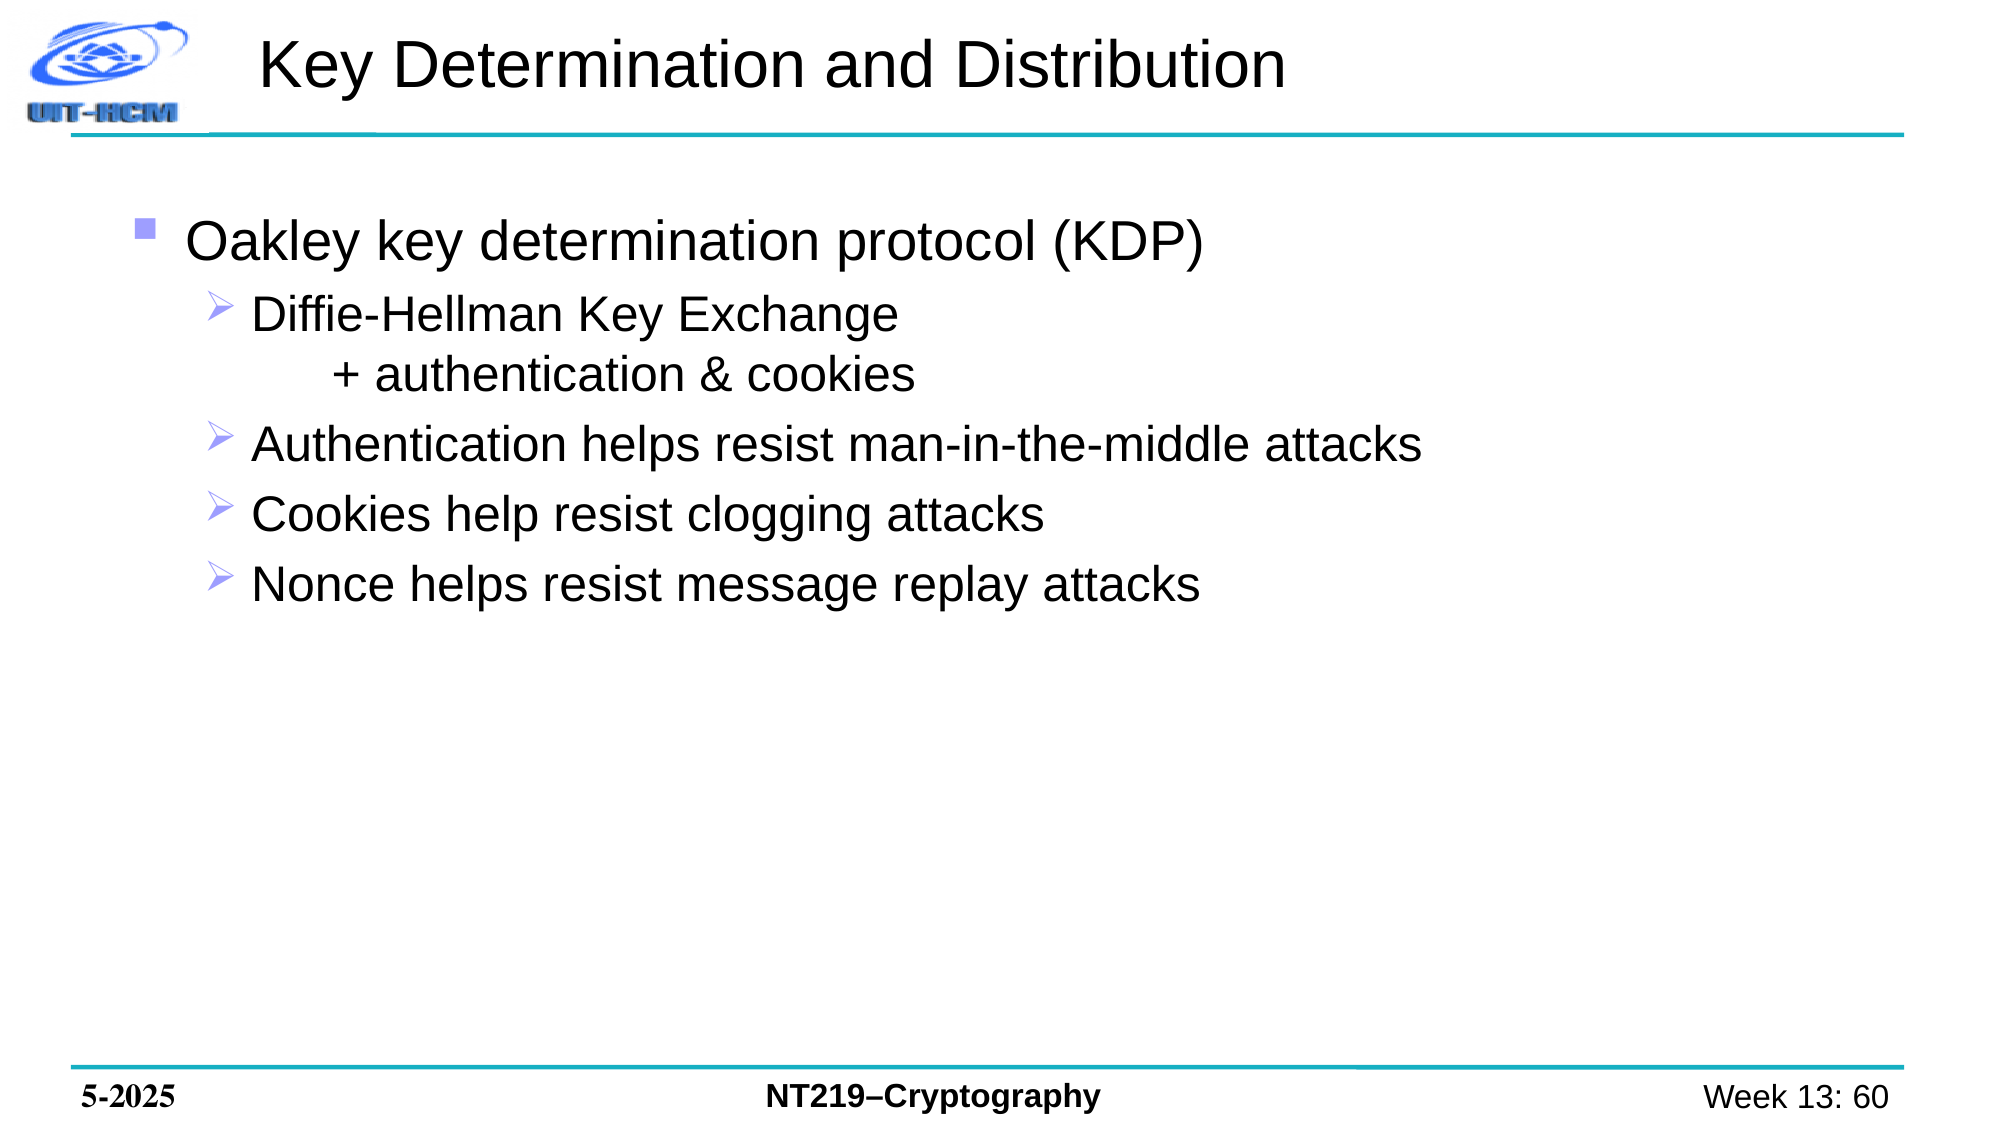

Key Determination and Distribution
Oakley key determination protocol (KDP)
Diffie-Hellman Key Exchange
	+ authentication & cookies
Authentication helps resist man-in-the-middle attacks
Cookies help resist clogging attacks
Nonce helps resist message replay attacks